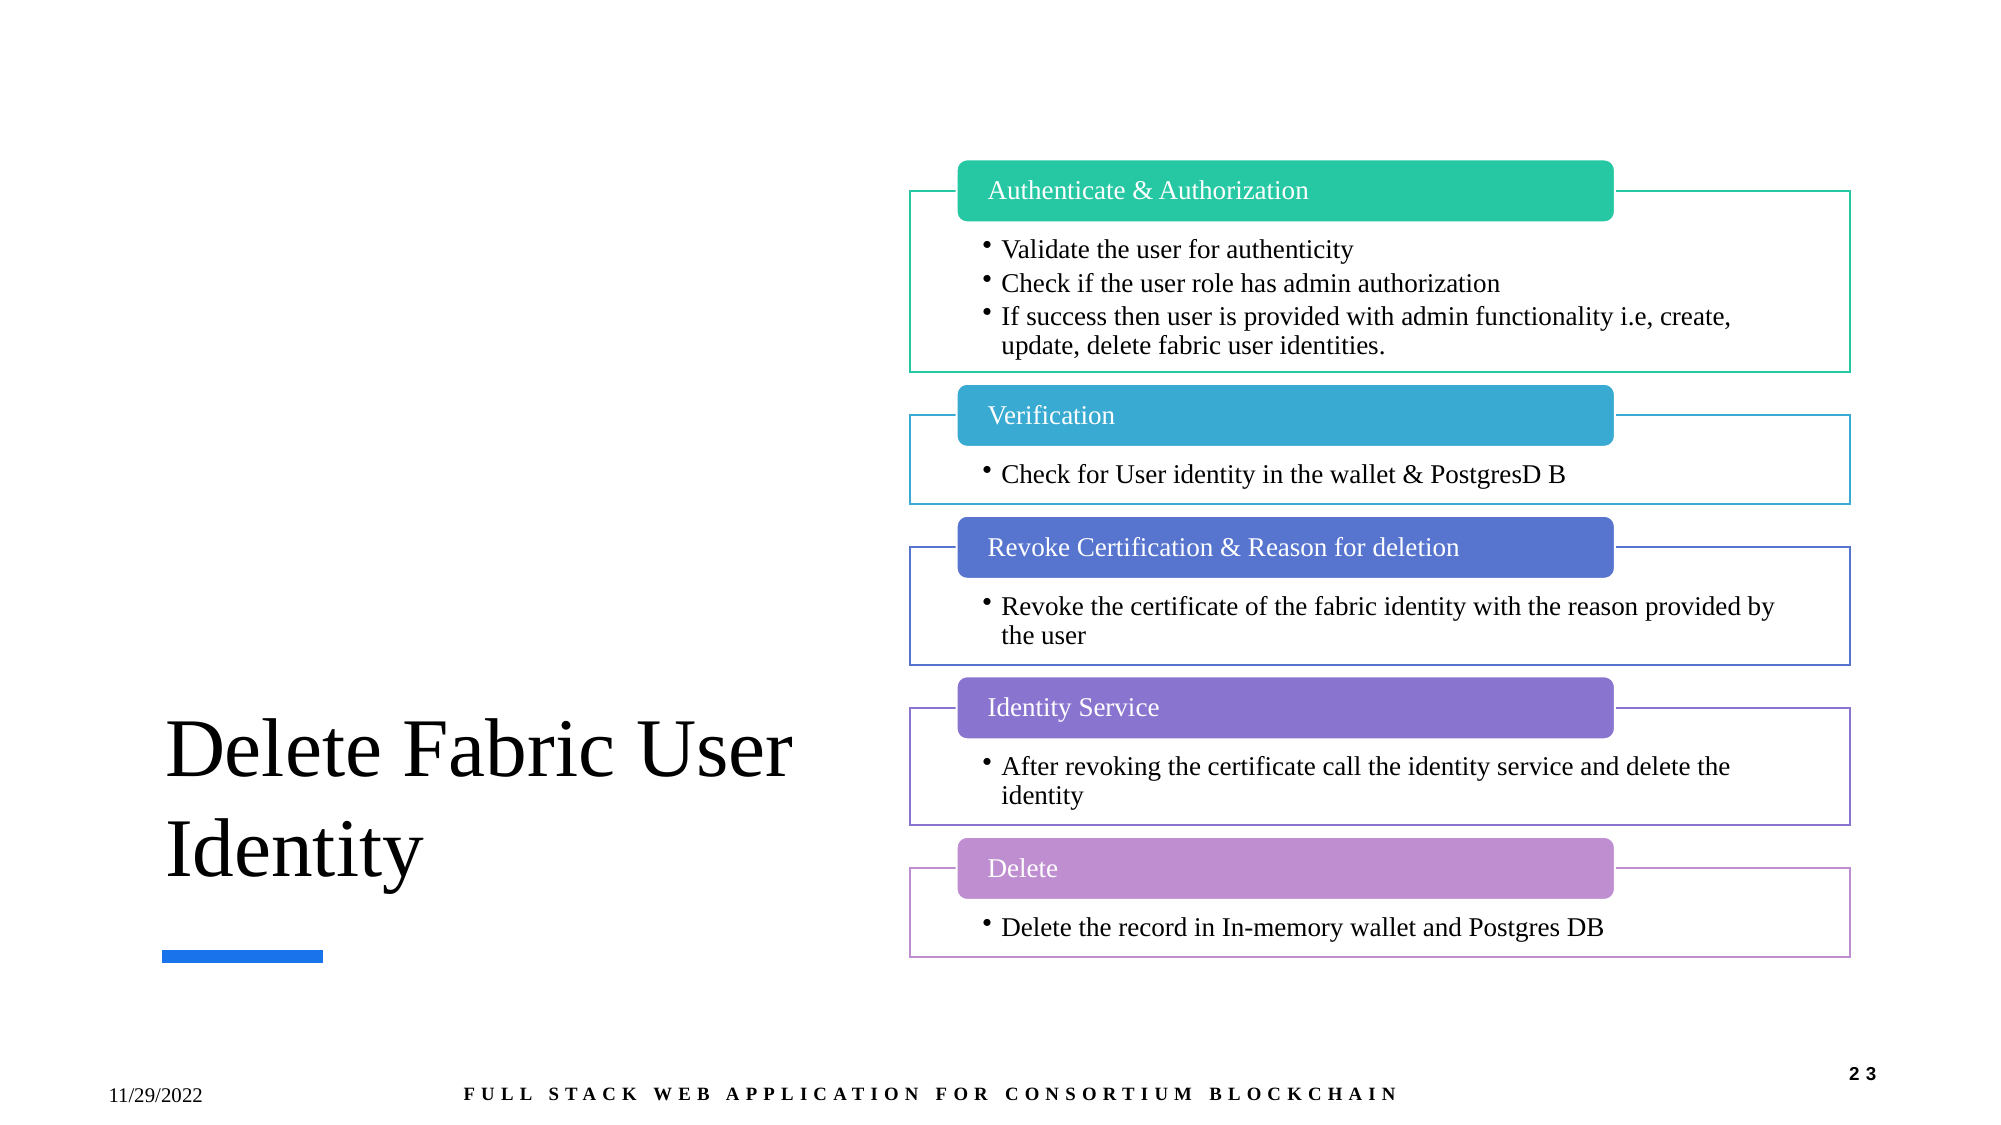

Validate the user for authenticity
Check if the user role has admin authorization
If success then user is provided with admin functionality i.e, create, update, delete fabric user identities.
Authenticate & Authorization
Check for User identity in the wallet & PostgresD B
Verification
Revoke the certificate of the fabric identity with the reason provided by the user
Revoke Certification & Reason for deletion
After revoking the certificate call the identity service and delete the identity
Identity Service
Delete the record in In-memory wallet and Postgres DB
Delete
# Delete Fabric User Identity
23
Full Stack Web Application For Consortium Blockchain​
11/29/2022